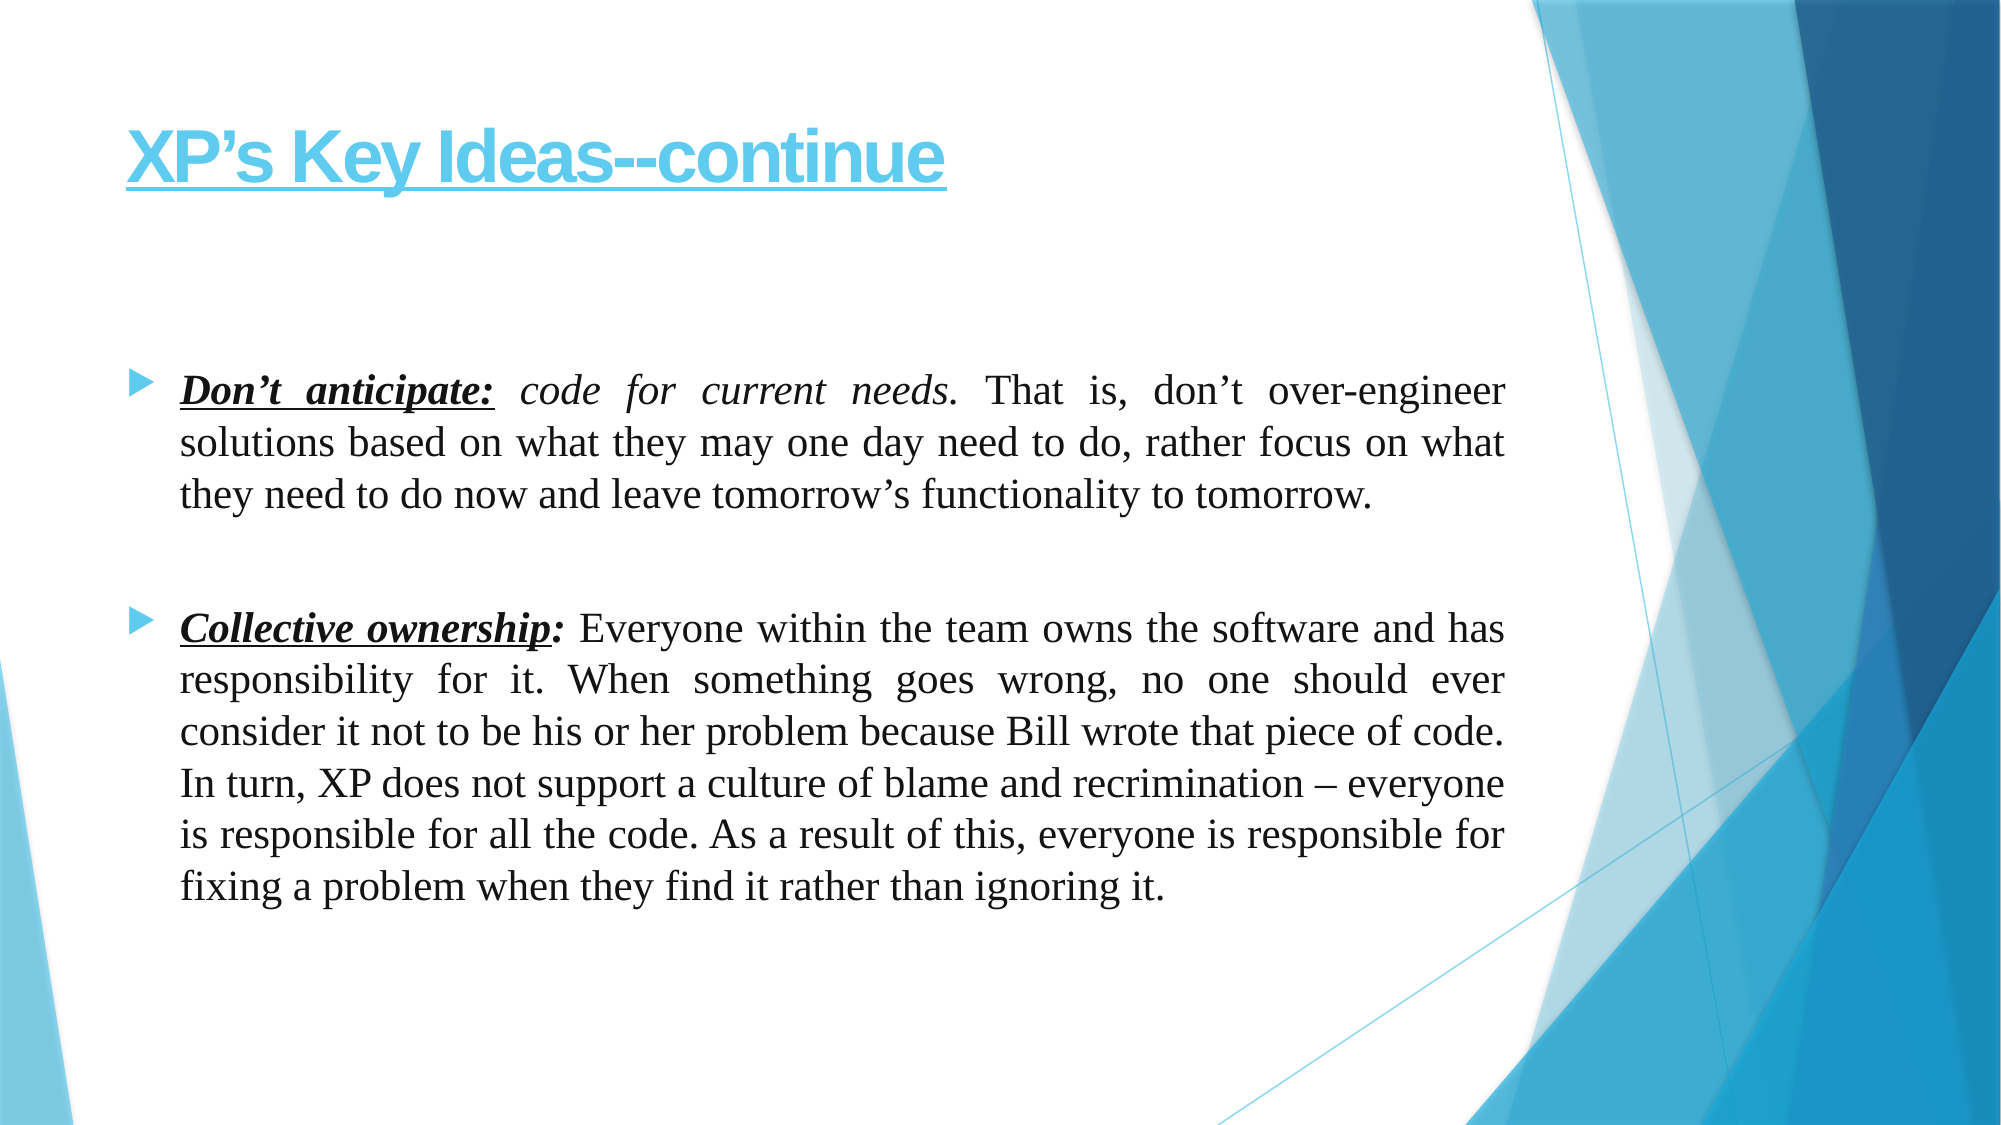

# XP’s Key Ideas--continue
Don’t anticipate: code for current needs. That is, don’t over-engineer solutions based on what they may one day need to do, rather focus on what they need to do now and leave tomorrow’s functionality to tomorrow.

Collective ownership: Everyone within the team owns the software and has responsibility for it. When something goes wrong, no one should ever consider it not to be his or her problem because Bill wrote that piece of code. In turn, XP does not support a culture of blame and recrimination – everyone is responsible for all the code. As a result of this, everyone is responsible for fixing a problem when they find it rather than ignoring it.